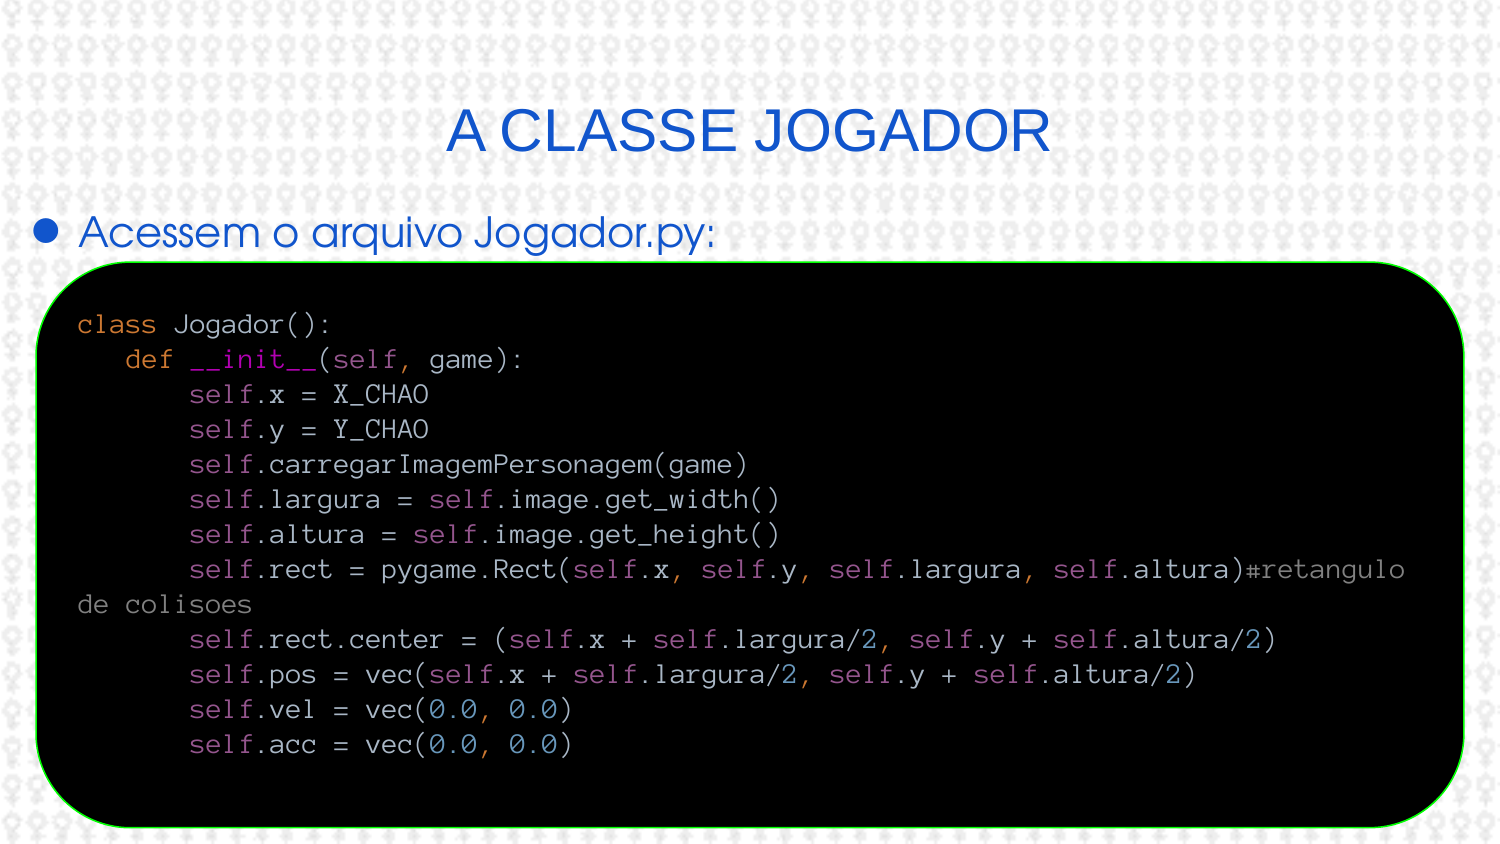

# A CLASSE JOGADOR
Acessem o arquivo Jogador.py:
class Jogador():
   def __init__(self, game):
       self.x = X_CHAO
       self.y = Y_CHAO
       self.carregarImagemPersonagem(game)
       self.largura = self.image.get_width()
       self.altura = self.image.get_height()
       self.rect = pygame.Rect(self.x, self.y, self.largura, self.altura)#retangulo de colisoes
       self.rect.center = (self.x + self.largura/2, self.y + self.altura/2)
       self.pos = vec(self.x + self.largura/2, self.y + self.altura/2)
       self.vel = vec(0.0, 0.0)
       self.acc = vec(0.0, 0.0)